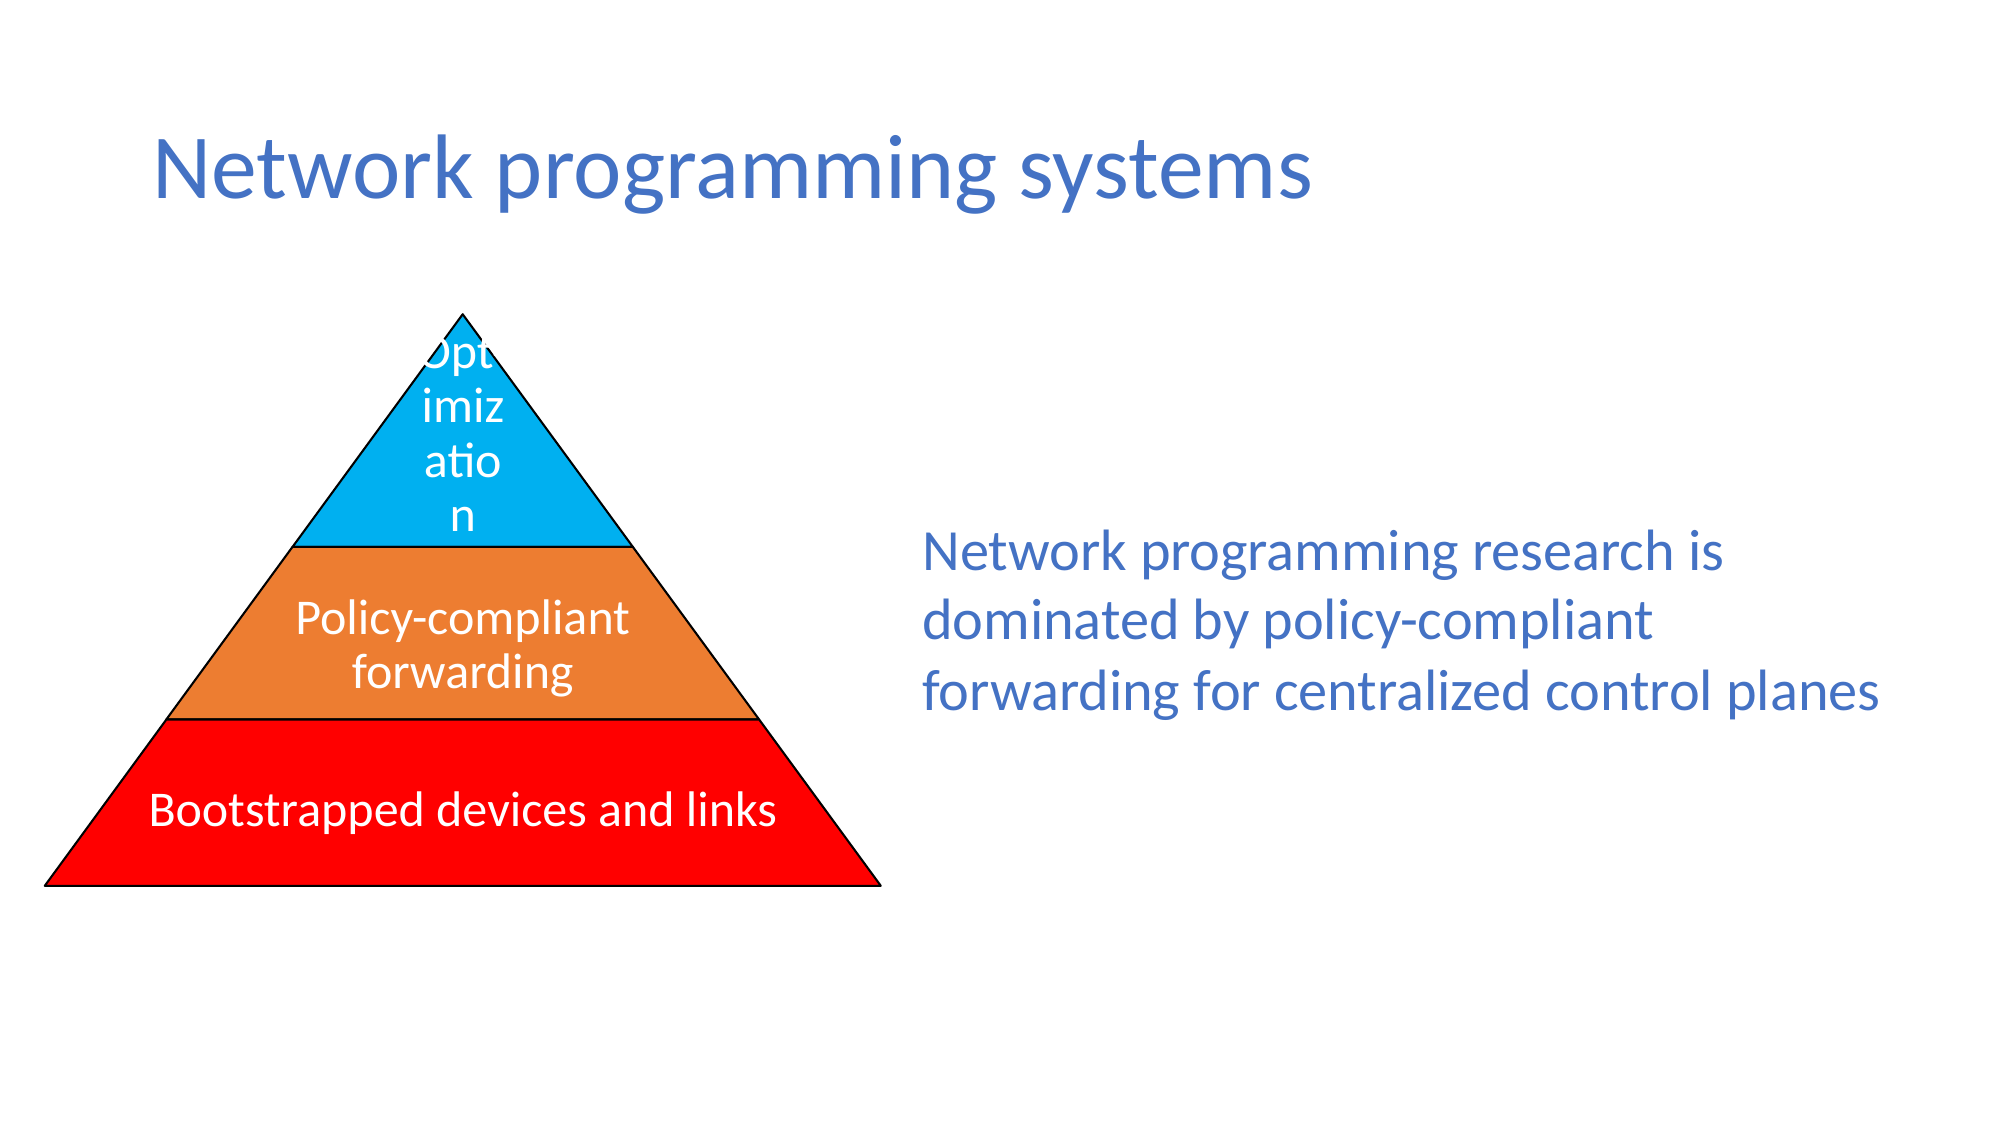

# Network programming systems
Opt-
imization
Policy-compliant forwarding
Bootstrapped devices and links
Network programming research is dominated by policy-compliant forwarding for centralized control planes